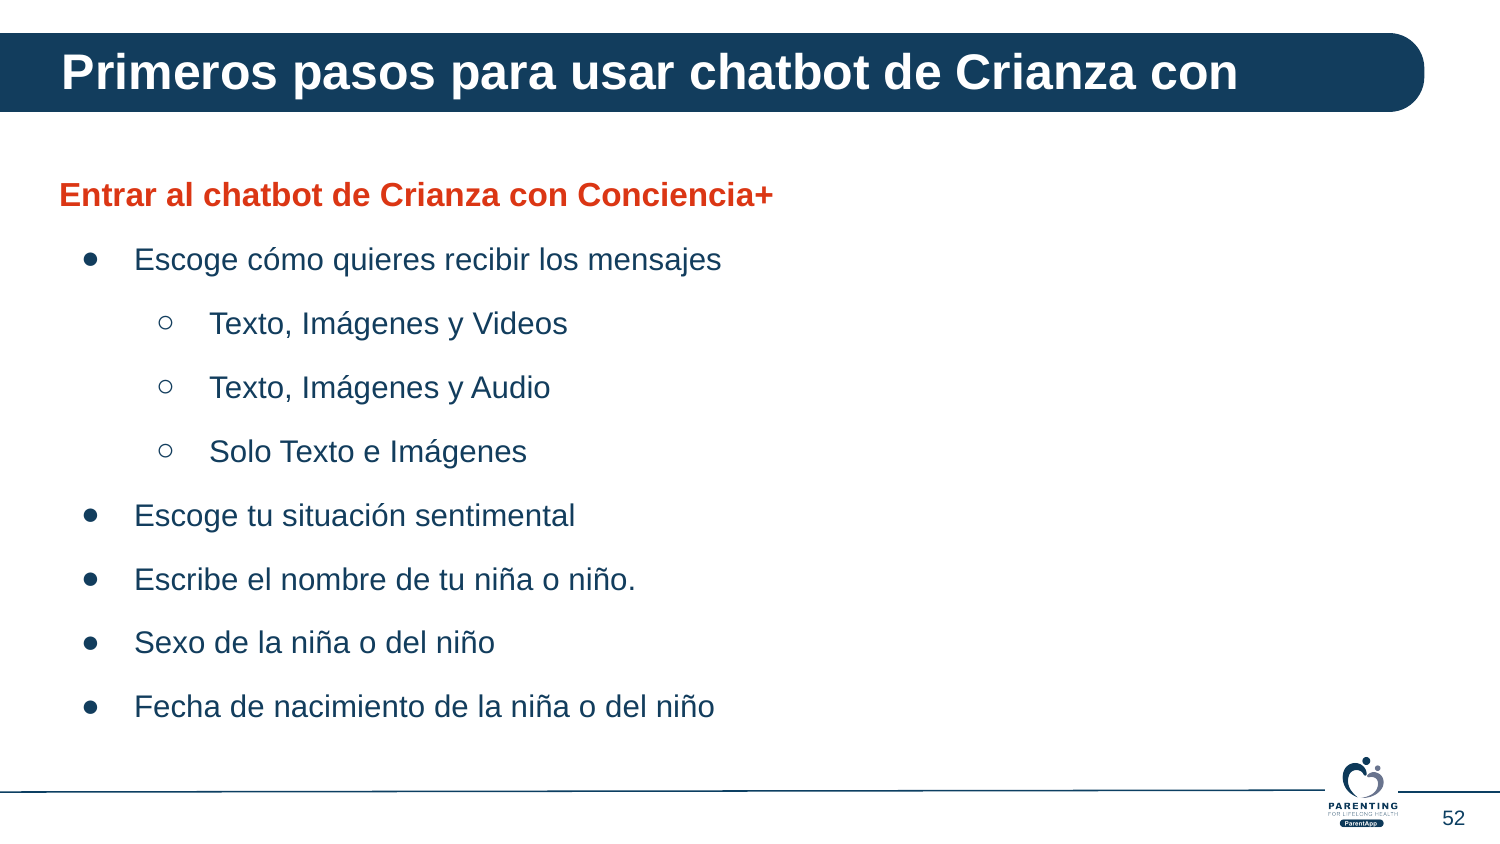

Primeros pasos para usar chatbot de Crianza con Conciencia+
Entrar al chatbot de Crianza con Conciencia+
Escoge cómo quieres recibir los mensajes
Texto, Imágenes y Videos
Texto, Imágenes y Audio
Solo Texto e Imágenes
Escoge tu situación sentimental
Escribe el nombre de tu niña o niño.
Sexo de la niña o del niño
Fecha de nacimiento de la niña o del niño